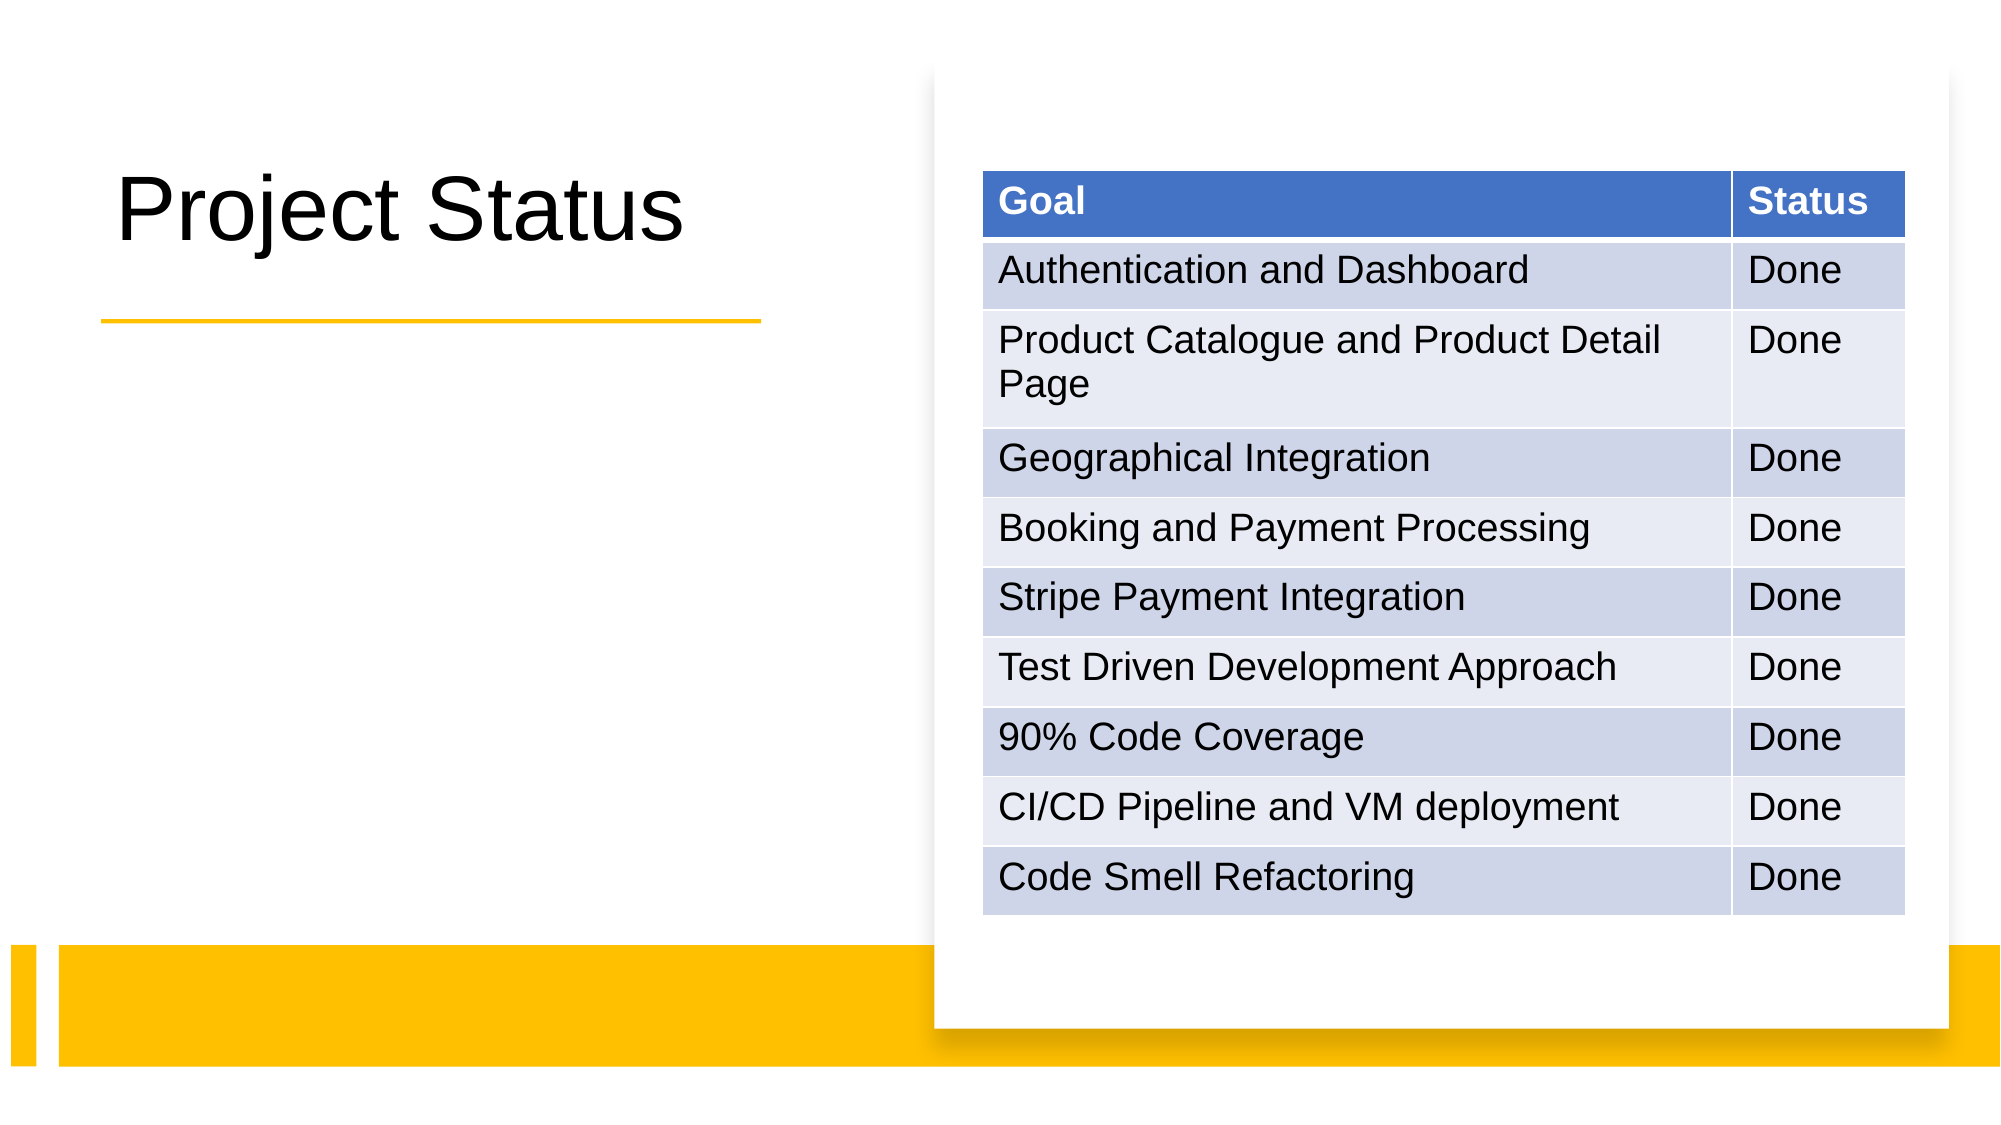

# Project Status
| Goal | Status |
| --- | --- |
| Authentication and Dashboard | Done |
| Product Catalogue and Product Detail Page | Done |
| Geographical Integration | Done |
| Booking and Payment Processing | Done |
| Stripe Payment Integration | Done |
| Test Driven Development Approach | Done |
| 90% Code Coverage | Done |
| CI/CD Pipeline and VM deployment | Done |
| Code Smell Refactoring | Done |